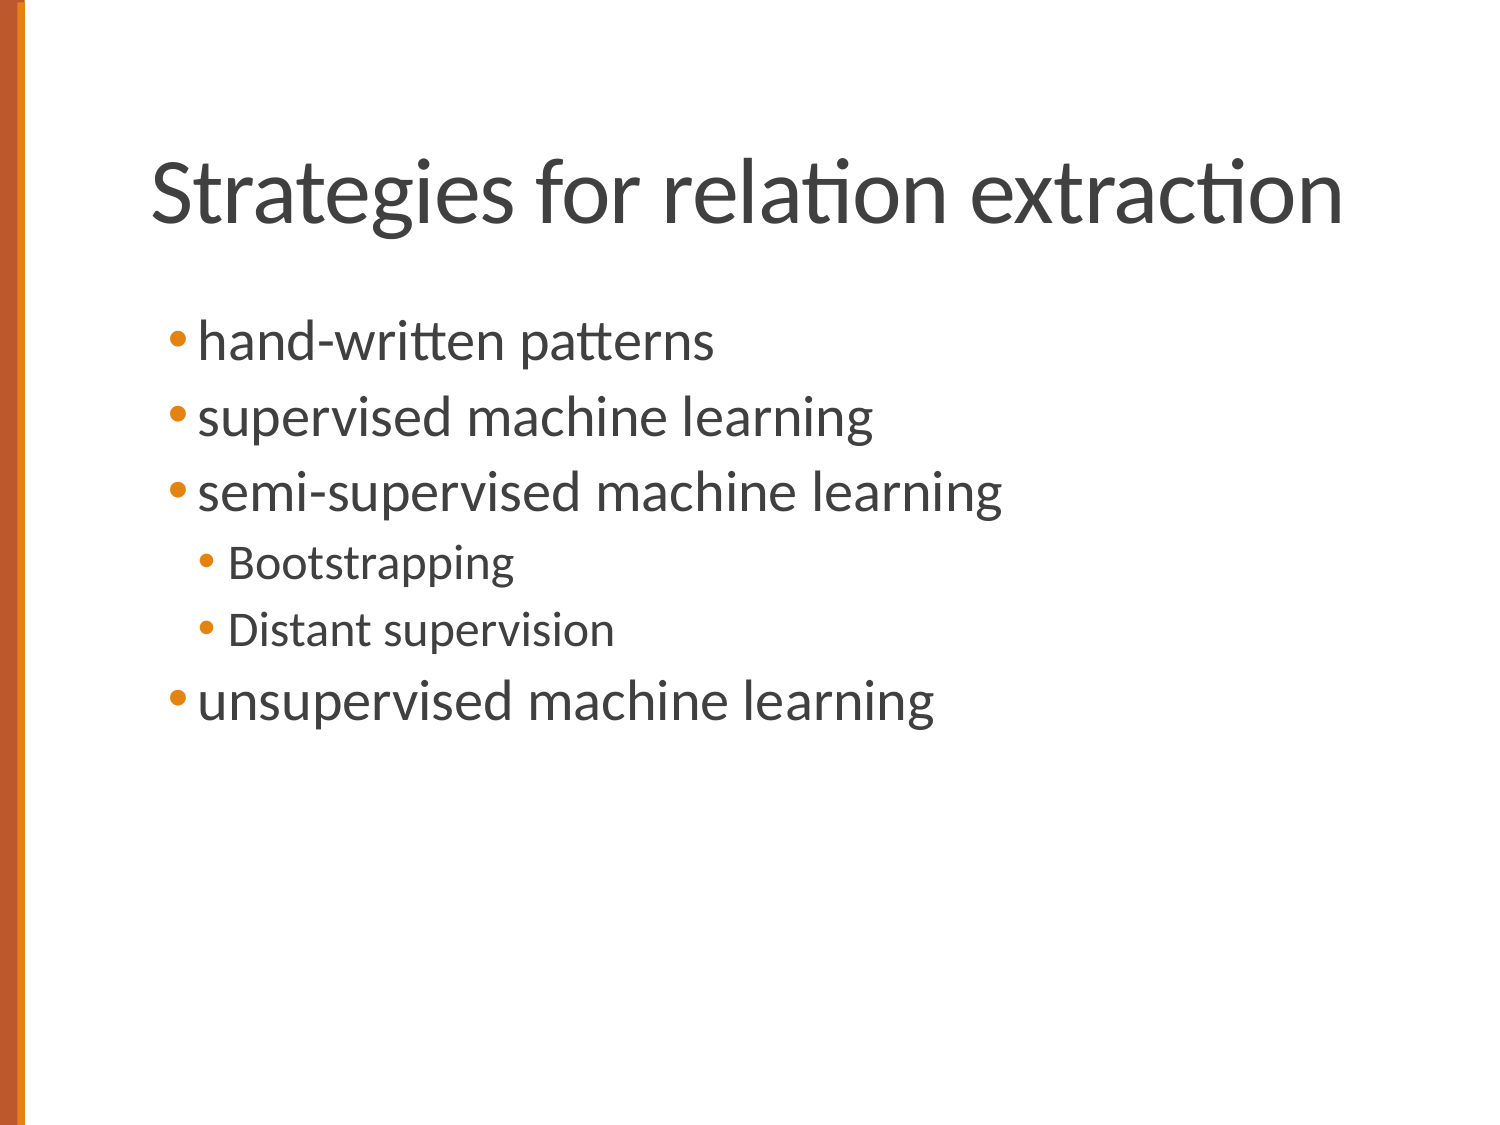

# Strategies for relation extraction
hand-written patterns
supervised machine learning
semi-supervised machine learning
Bootstrapping
Distant supervision
unsupervised machine learning